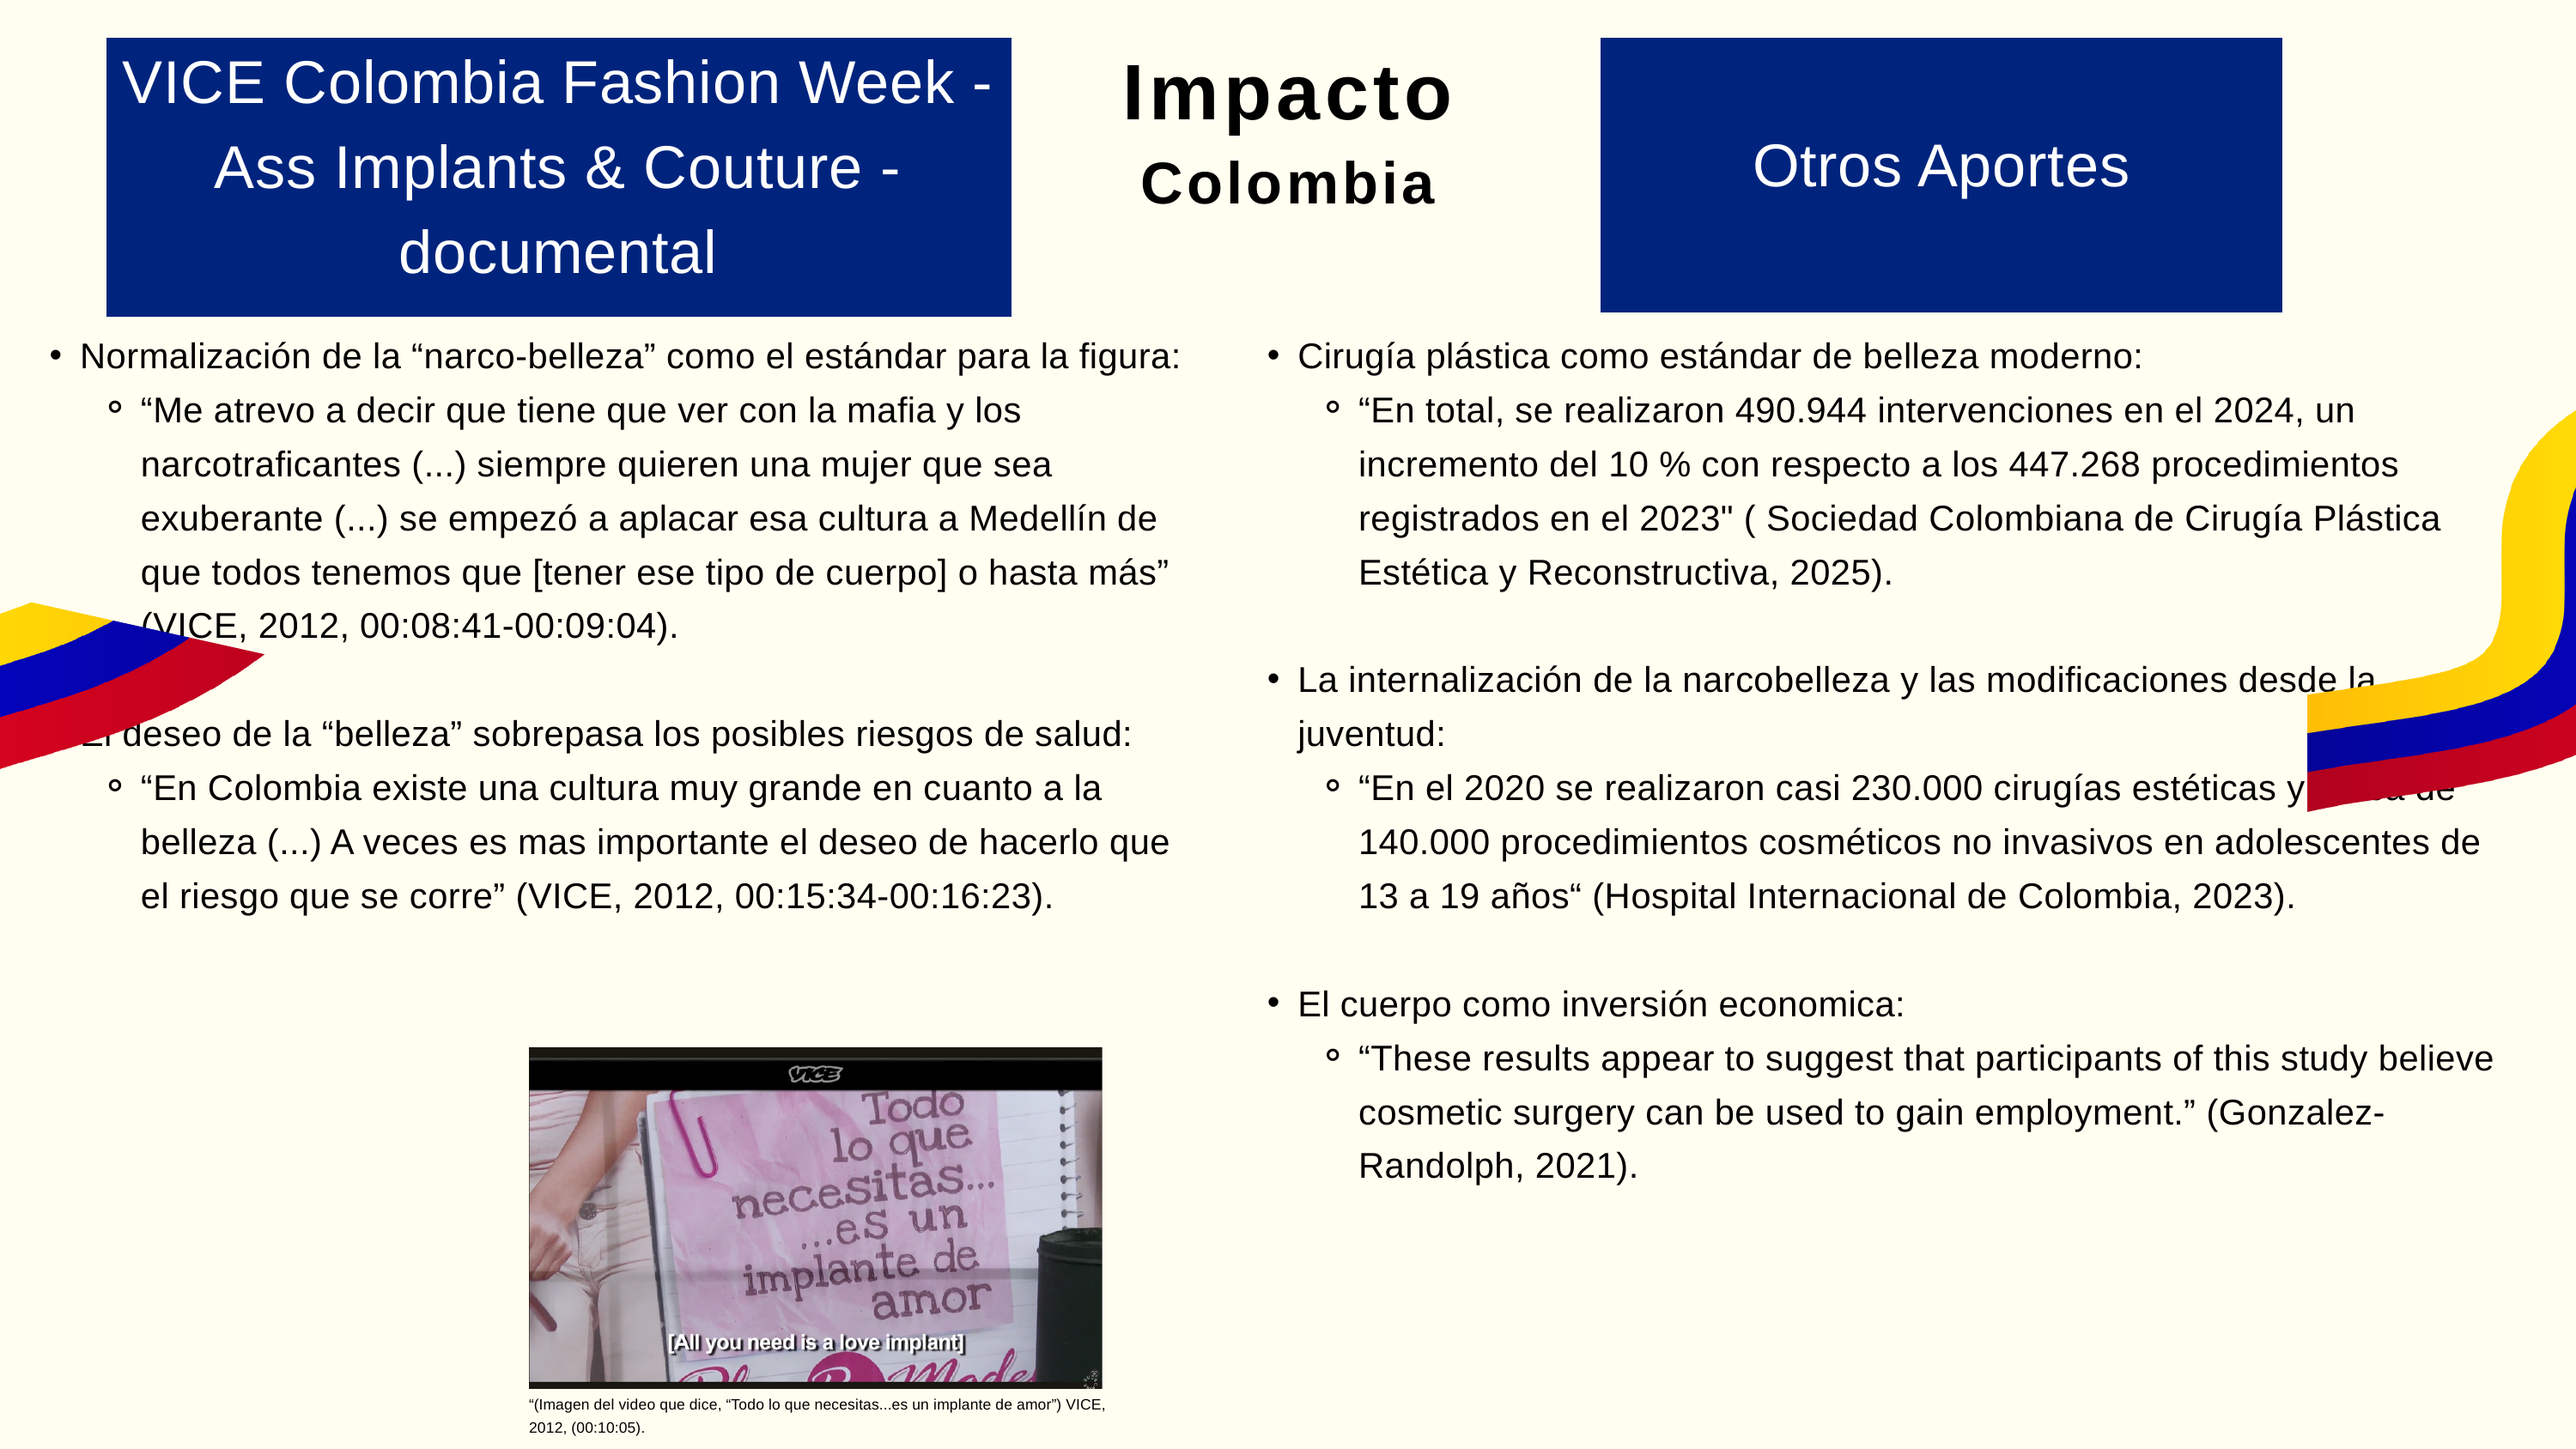

VICE Colombia Fashion Week - Ass Implants & Couture - documental

Otros Aportes
Impacto
Colombia
Normalización de la “narco-belleza” como el estándar para la figura:
“Me atrevo a decir que tiene que ver con la mafia y los narcotraficantes (...) siempre quieren una mujer que sea exuberante (...) se empezó a aplacar esa cultura a Medellín de que todos tenemos que [tener ese tipo de cuerpo] o hasta más” (VICE, 2012, 00:08:41-00:09:04).

El deseo de la “belleza” sobrepasa los posibles riesgos de salud:
“En Colombia existe una cultura muy grande en cuanto a la belleza (...) A veces es mas importante el deseo de hacerlo que el riesgo que se corre” (VICE, 2012, 00:15:34-00:16:23).

Cirugía plástica como estándar de belleza moderno:
“En total, se realizaron 490.944 intervenciones en el 2024, un incremento del 10 % con respecto a los 447.268 procedimientos registrados en el 2023" ( Sociedad Colombiana de Cirugía Plástica Estética y Reconstructiva, 2025).

La internalización de la narcobelleza y las modificaciones desde la juventud:
“En el 2020 se realizaron casi 230.000 cirugías estéticas y cerca de 140.000 procedimientos cosméticos no invasivos en adolescentes de 13 a 19 años“ (Hospital Internacional de Colombia, 2023).

El cuerpo como inversión economica:
“These results appear to suggest that participants of this study believe cosmetic surgery can be used to gain employment.” (Gonzalez-Randolph, 2021).

“(Imagen del video que dice, “Todo lo que necesitas...es un implante de amor”) VICE, 2012, (00:10:05).